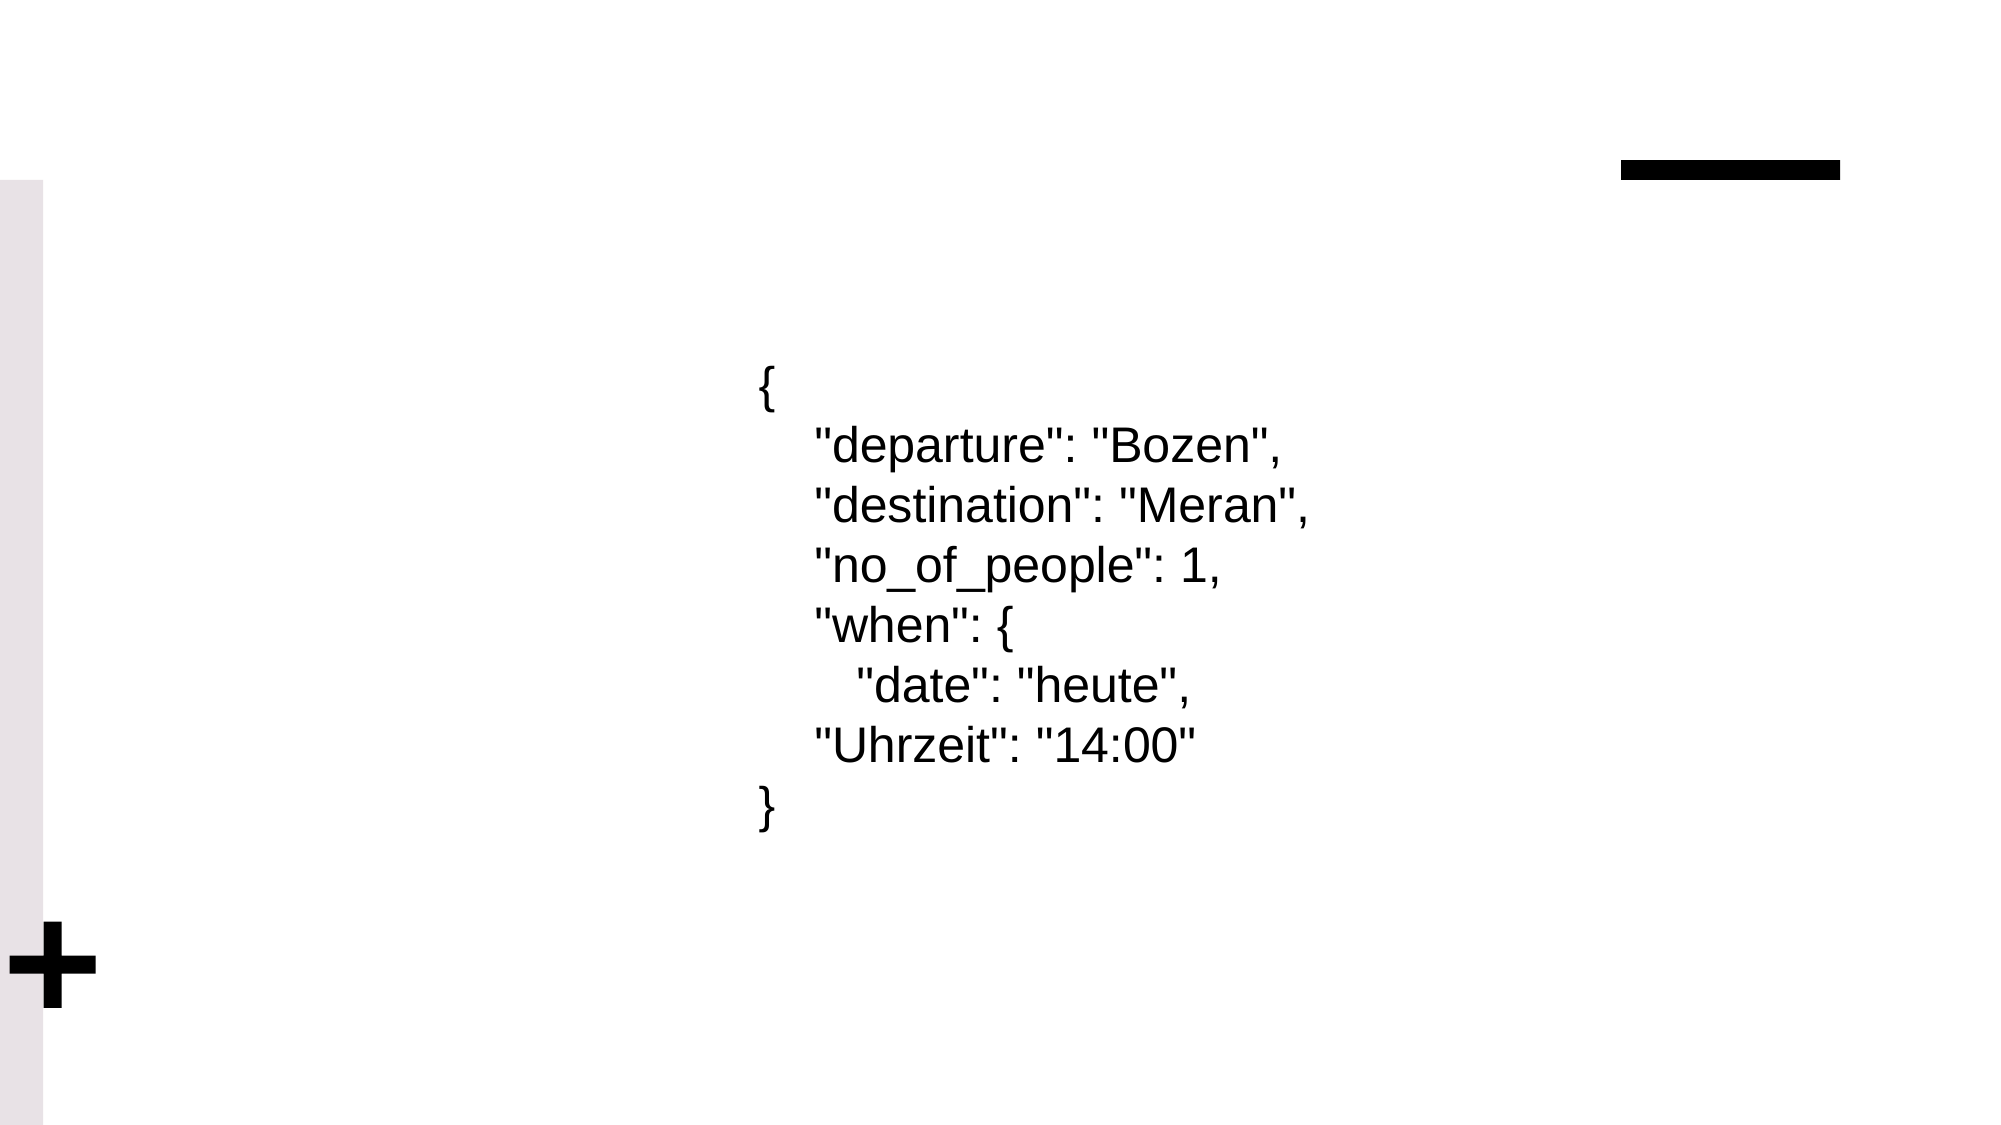

{
    "departure": "Bozen",
    "destination": "Meran",
    "no_of_people": 1,
    "when": {
       "date": "heute",
    "Uhrzeit": "14:00"
}